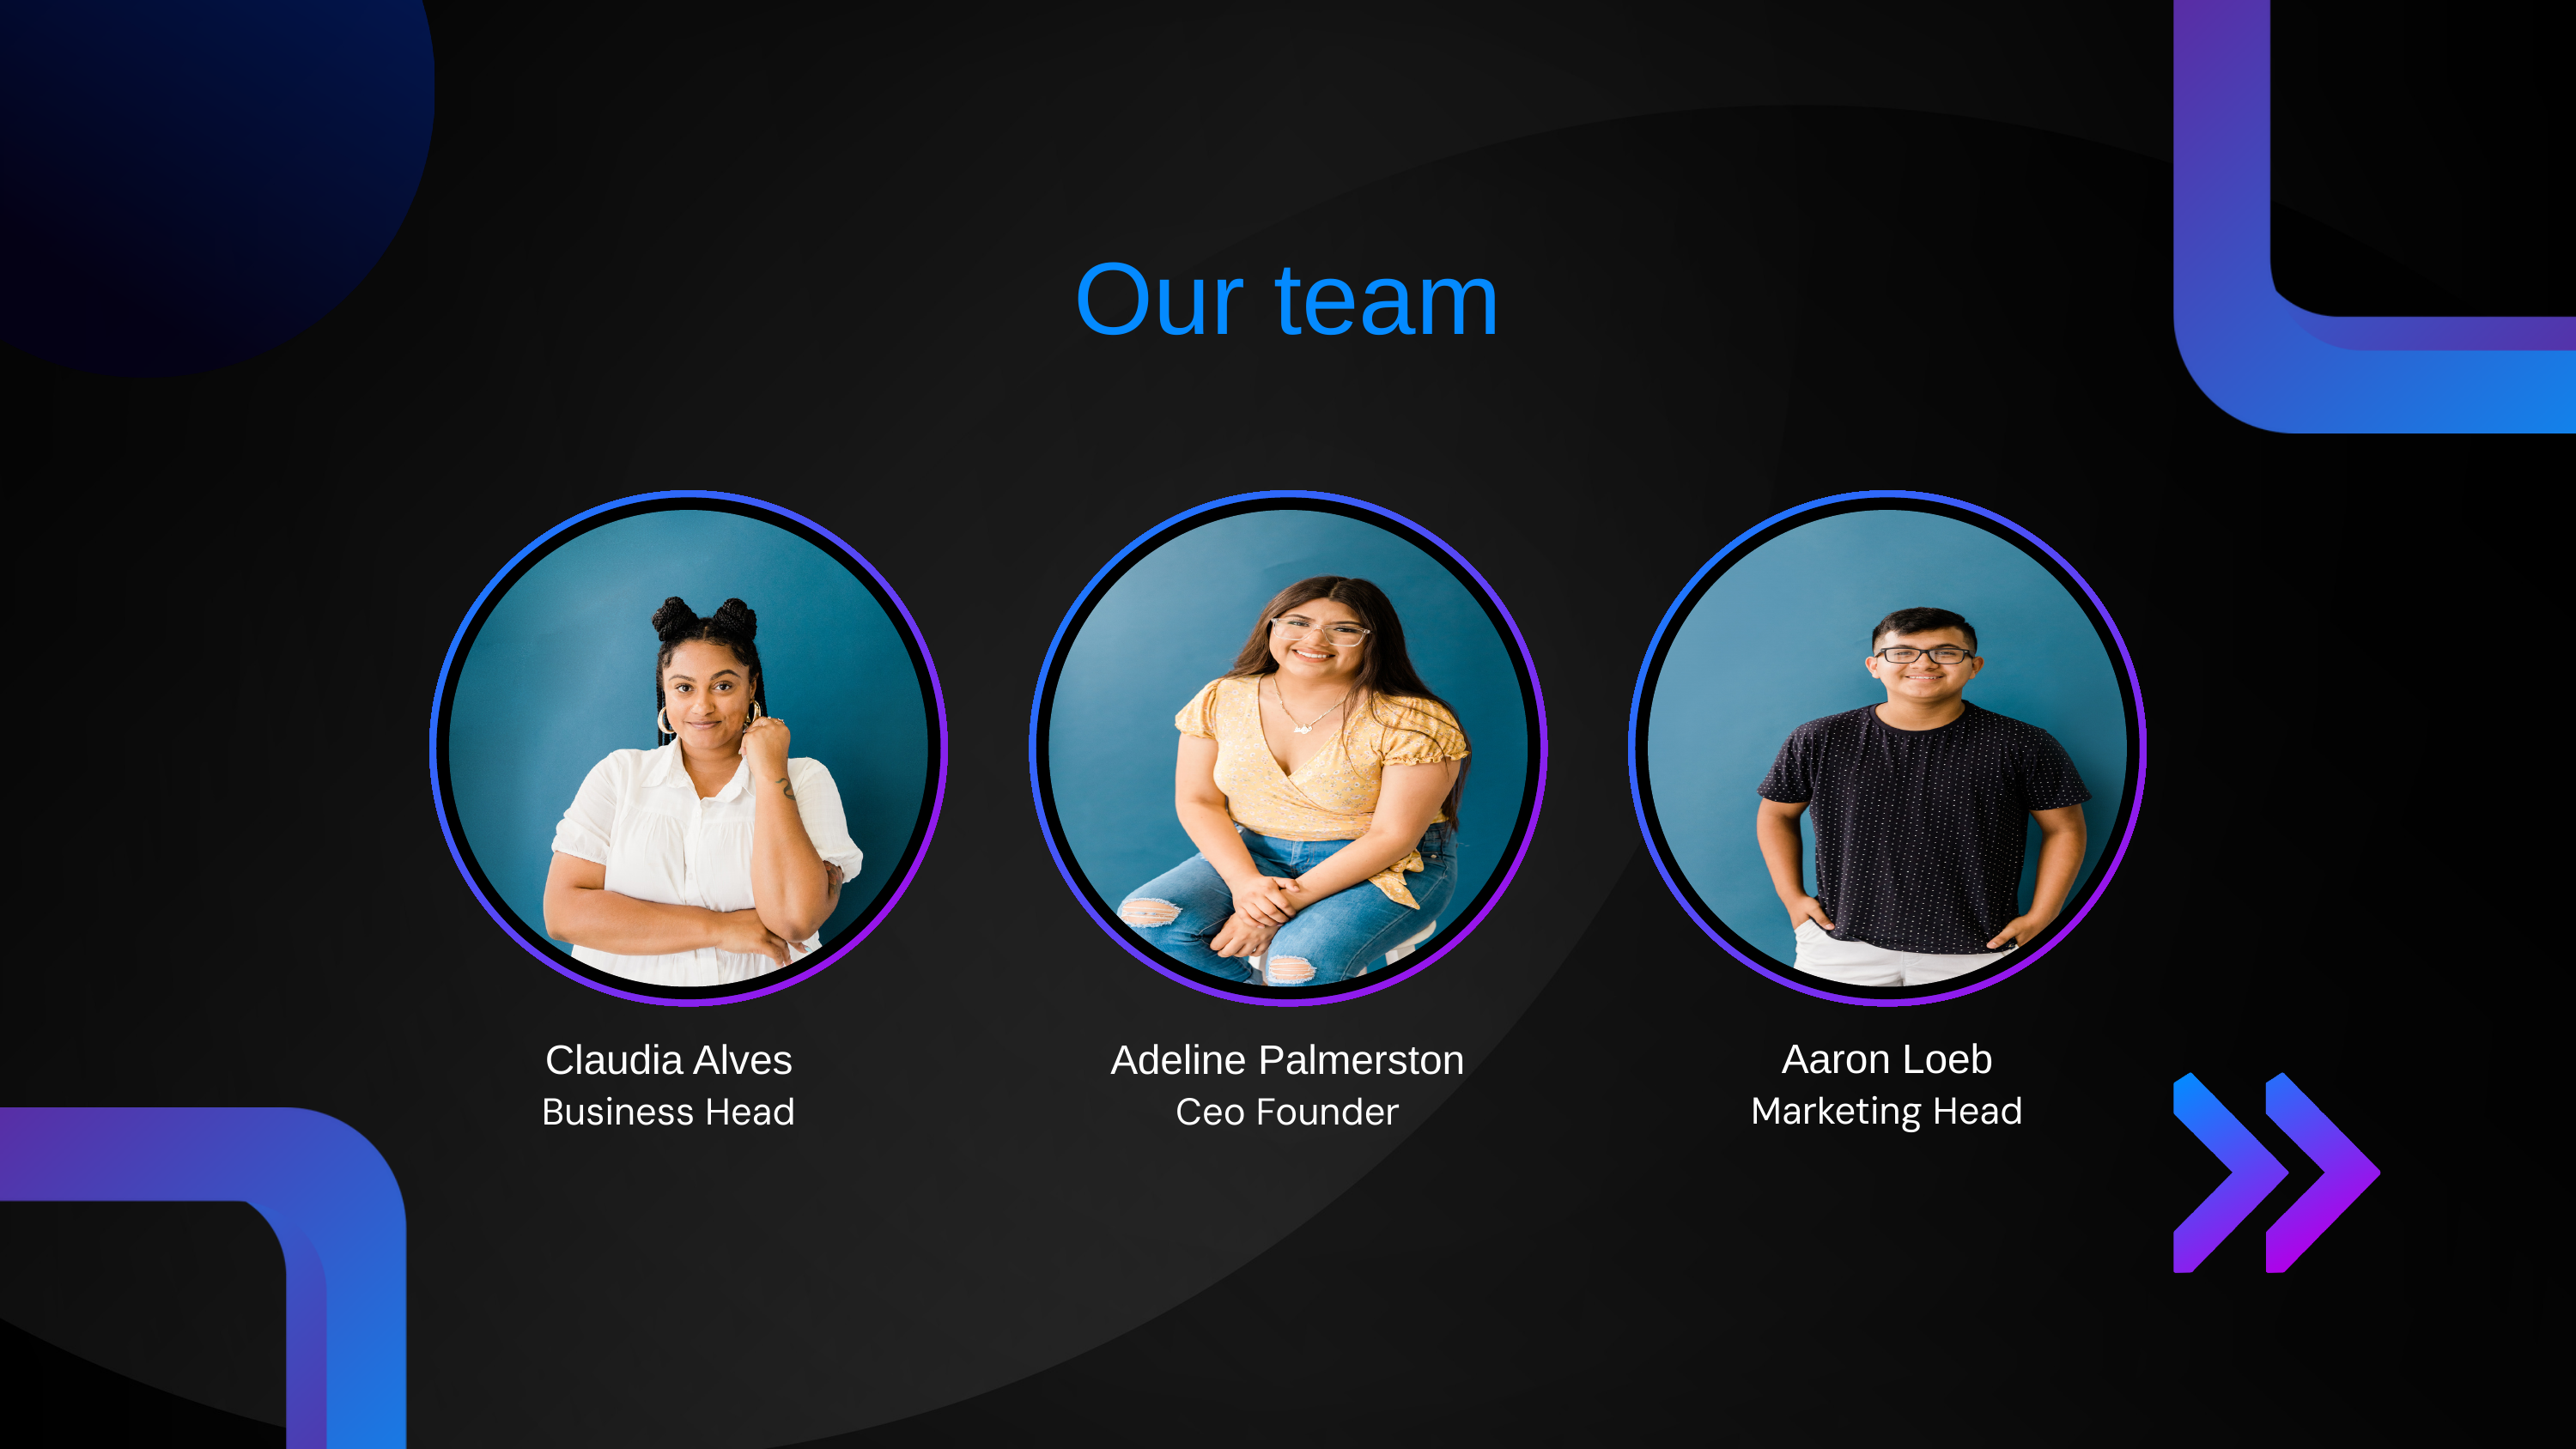

Our team

Aaron Loeb
Claudia Alves
Adeline Palmerston

Marketing Head
Business Head
Ceo Founder